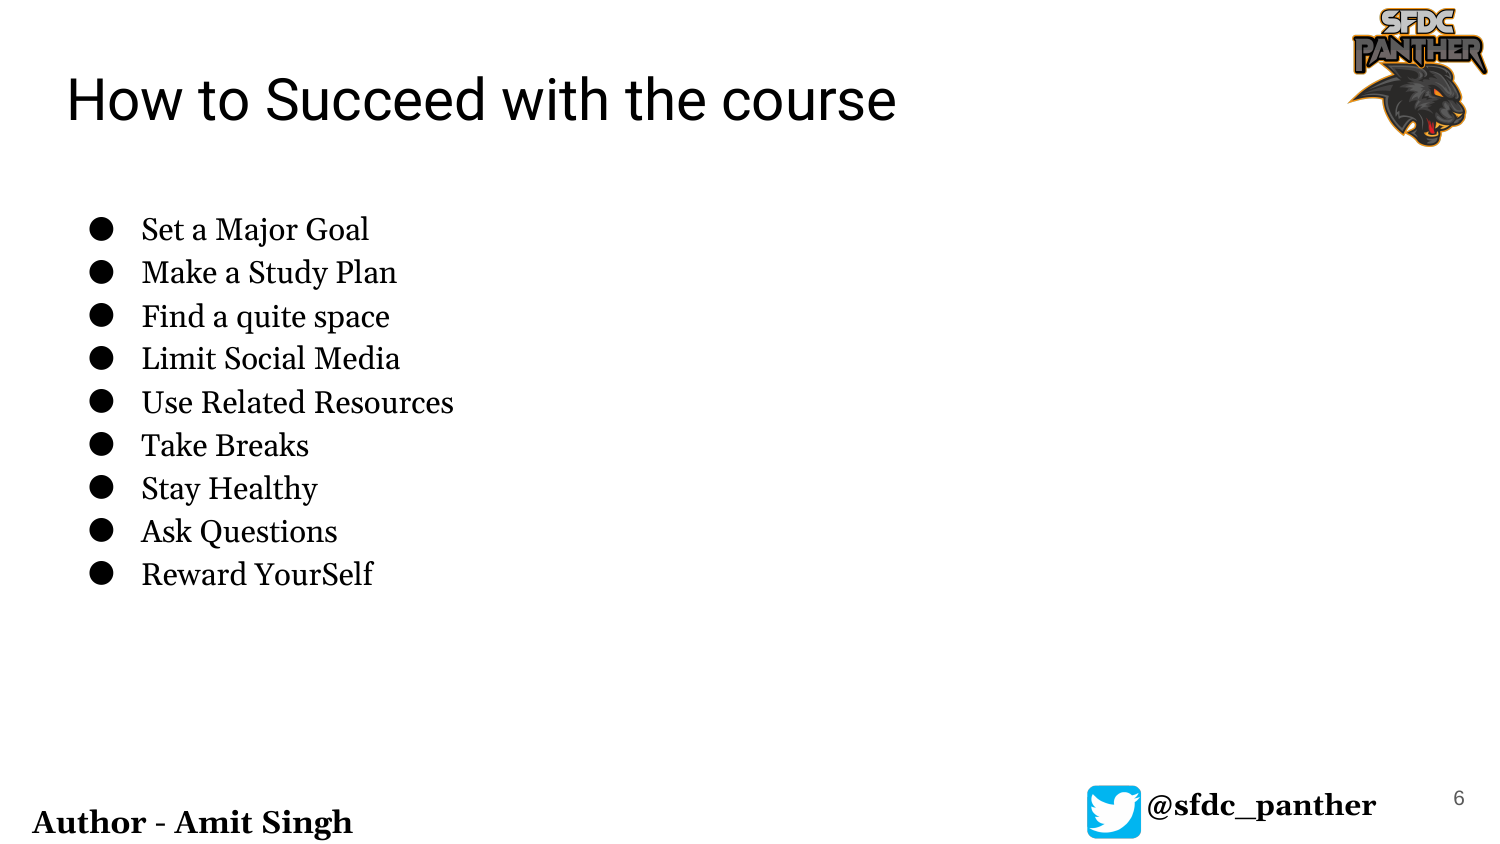

# How to Succeed with the course
Set a Major Goal
Make a Study Plan
Find a quite space
Limit Social Media
Use Related Resources
Take Breaks
Stay Healthy
Ask Questions
Reward YourSelf
6